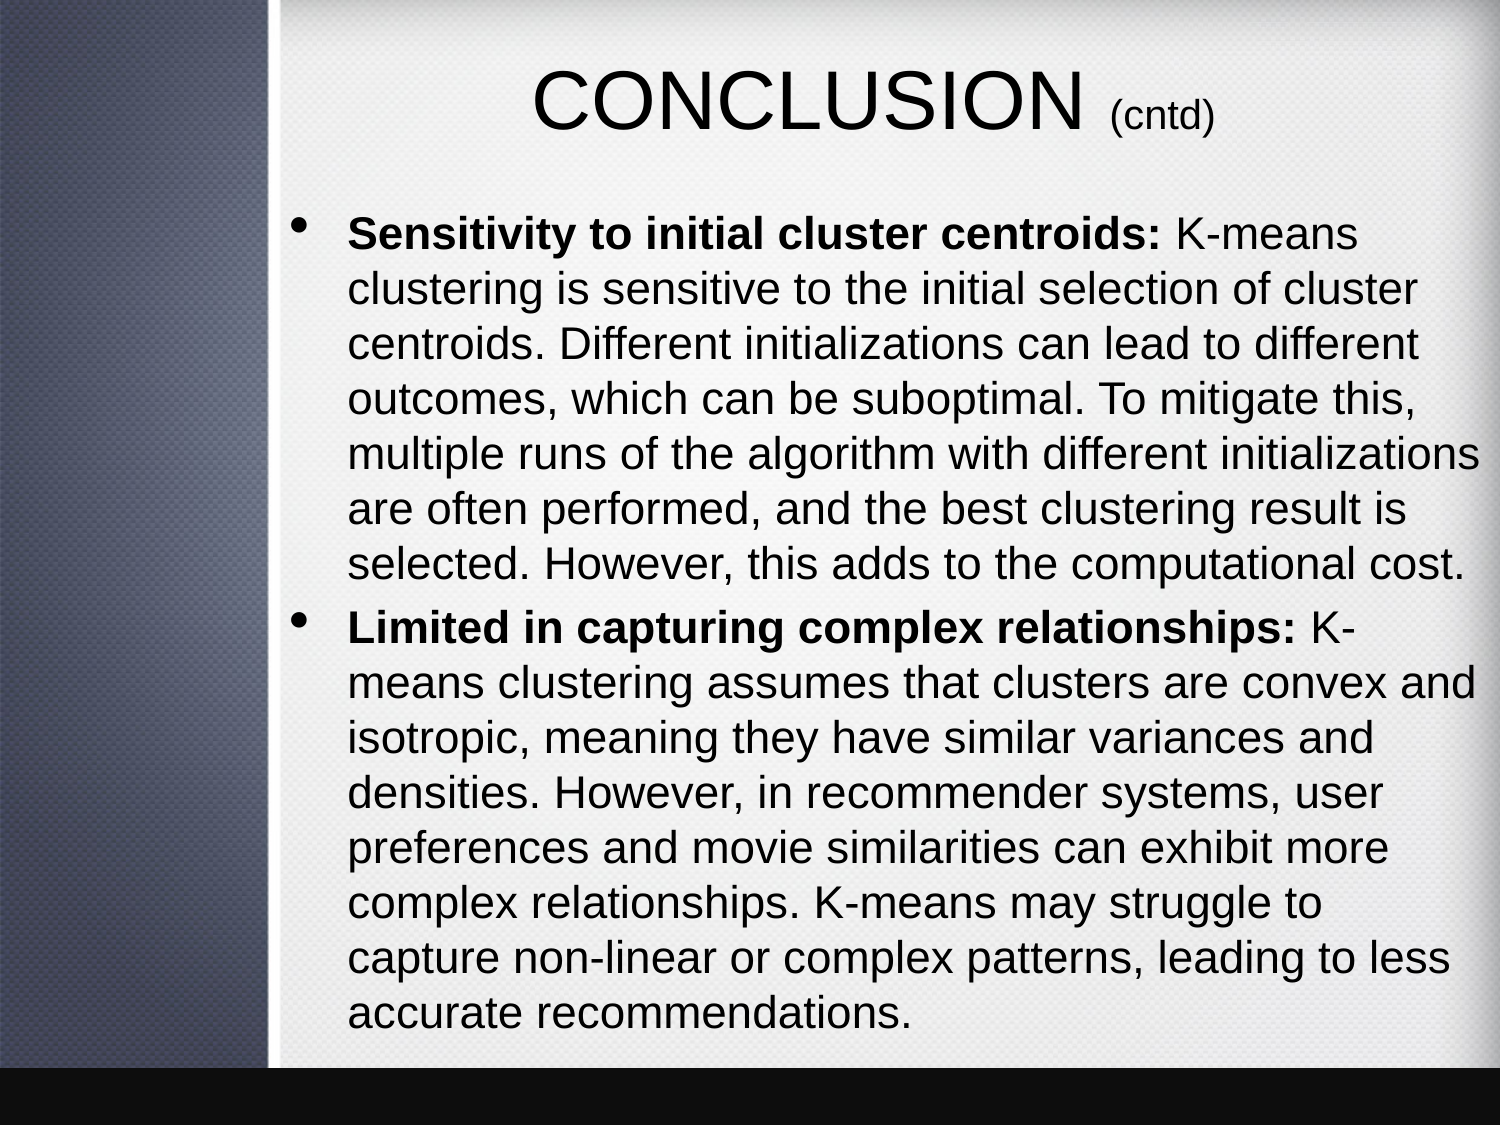

# CONCLUSION (cntd)
Sensitivity to initial cluster centroids: K-means clustering is sensitive to the initial selection of cluster centroids. Different initializations can lead to different outcomes, which can be suboptimal. To mitigate this, multiple runs of the algorithm with different initializations are often performed, and the best clustering result is selected. However, this adds to the computational cost.
Limited in capturing complex relationships: K-means clustering assumes that clusters are convex and isotropic, meaning they have similar variances and densities. However, in recommender systems, user preferences and movie similarities can exhibit more complex relationships. K-means may struggle to capture non-linear or complex patterns, leading to less accurate recommendations.